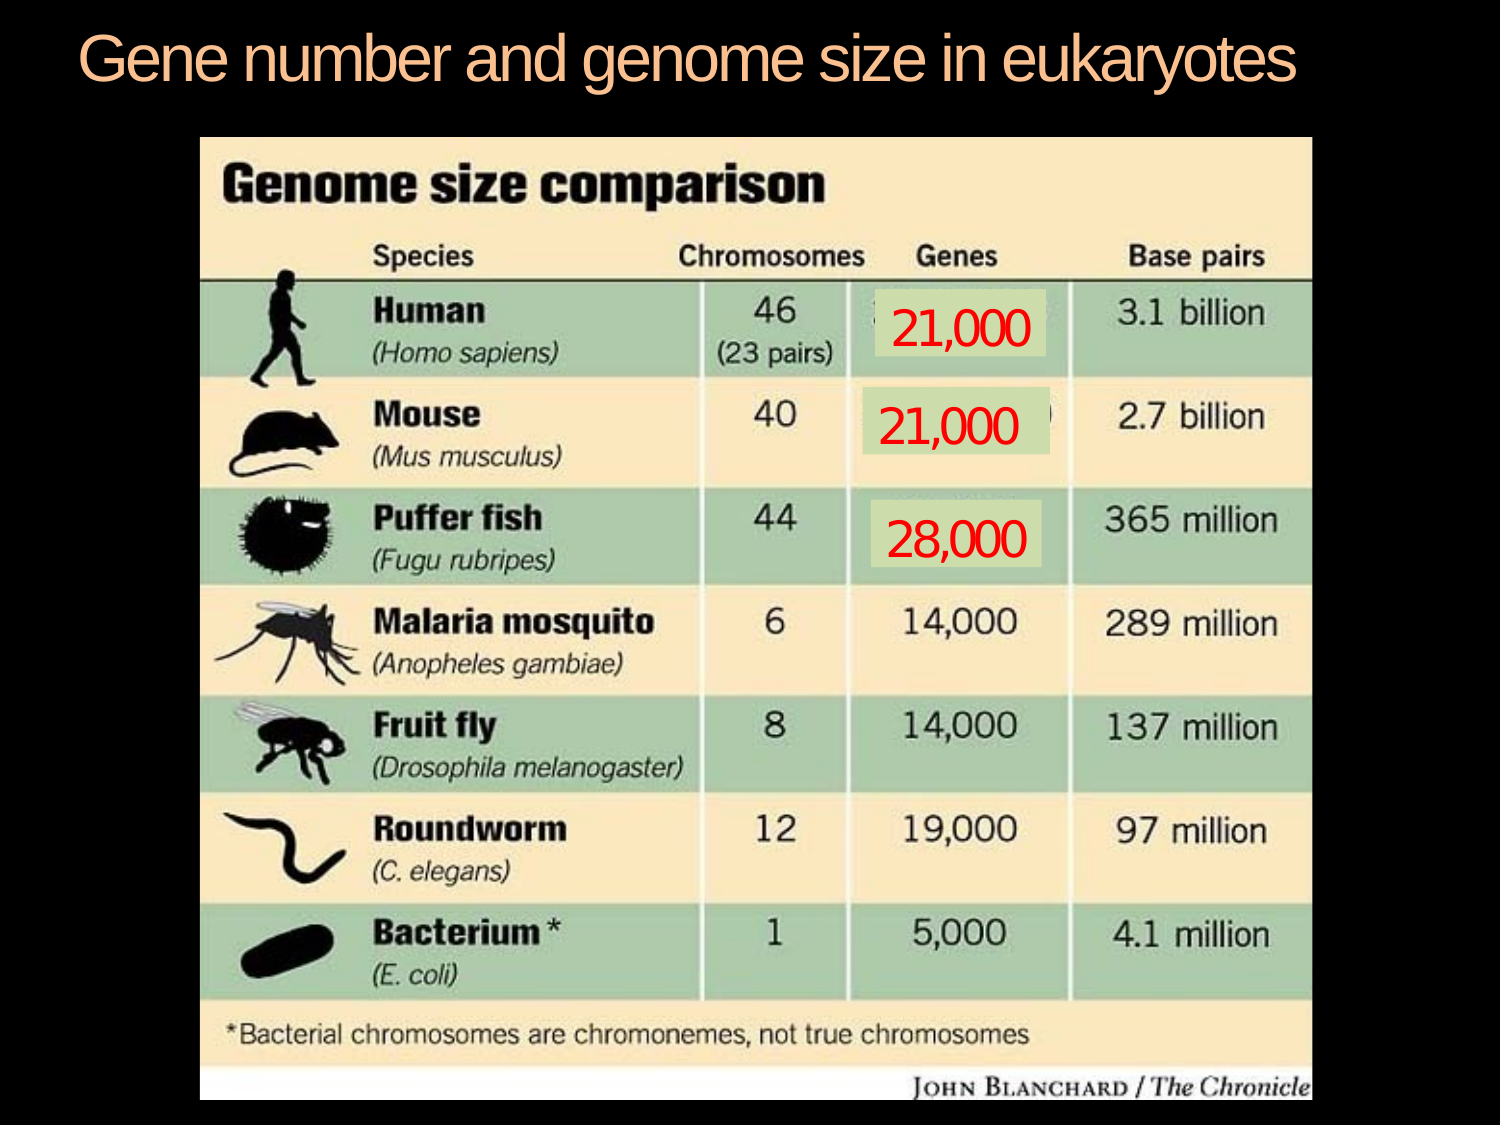

# Gene number and genome size in eukaryotes

21,000
21,000
28,000